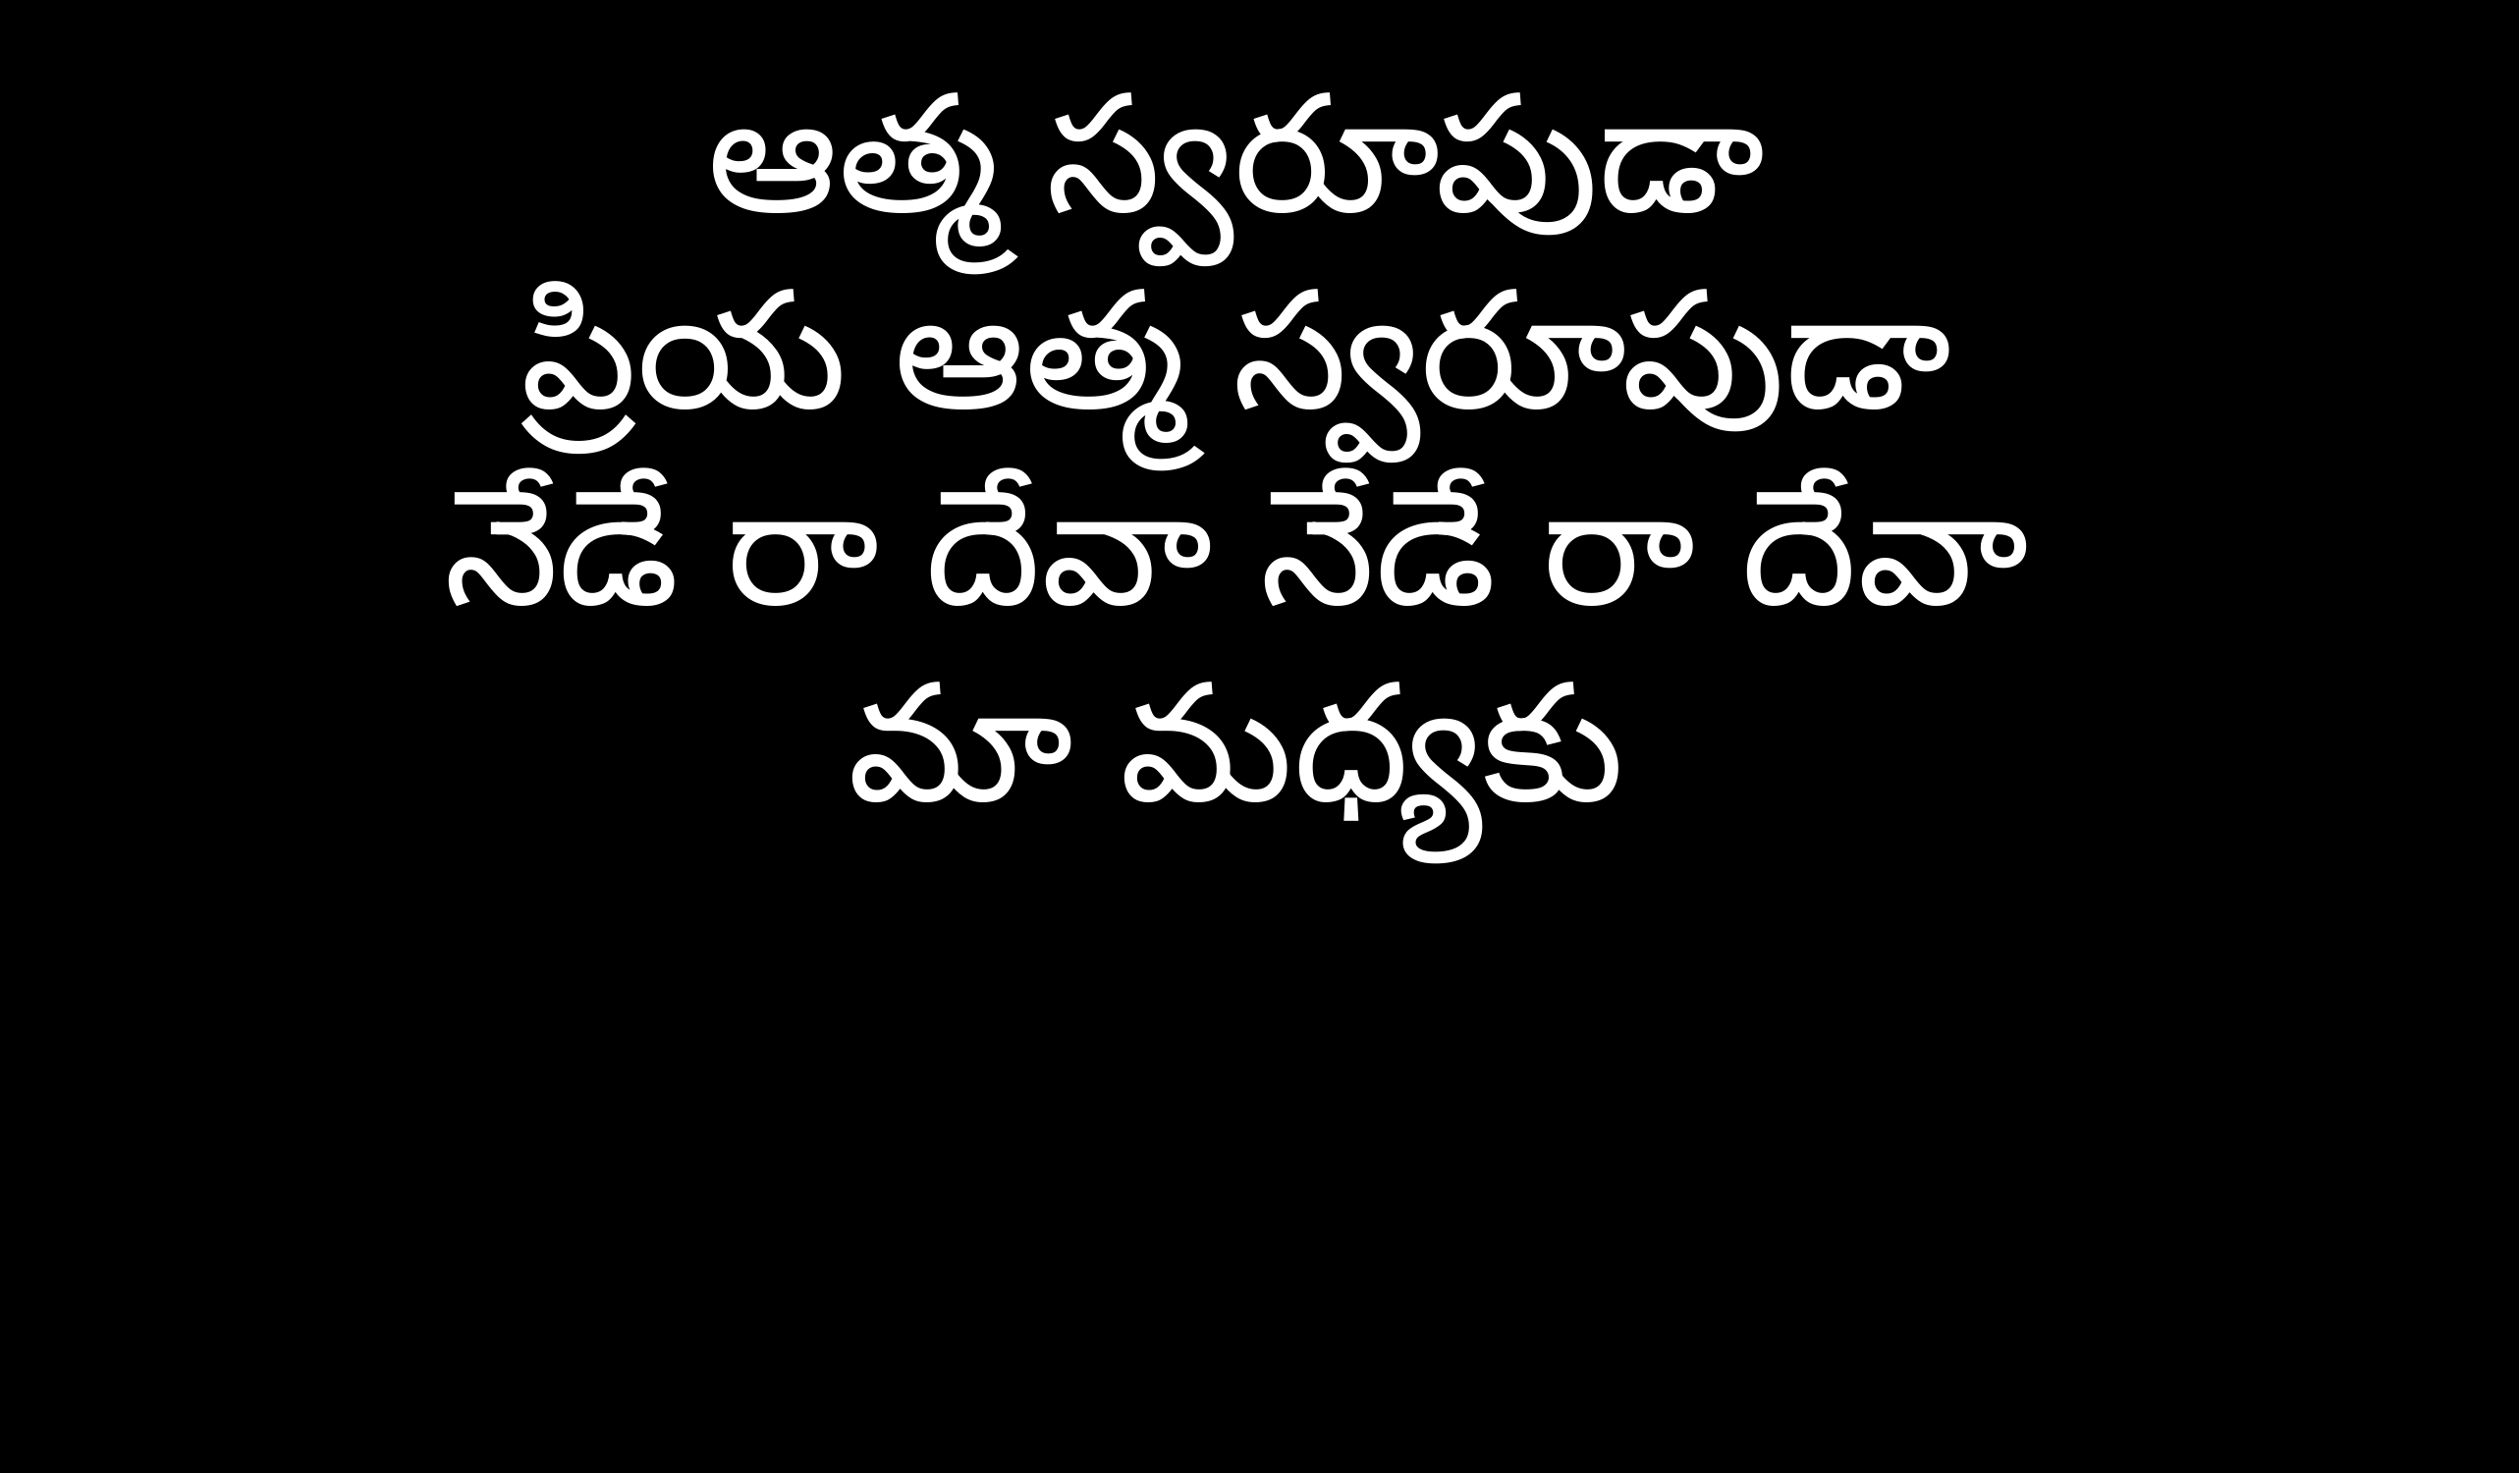

ఆత్మ స్వరూపుడా
ప్రియ ఆత్మ స్వరూపుడా
నేడే రా దేవా నేడే రా దేవా
మా మధ్యకు